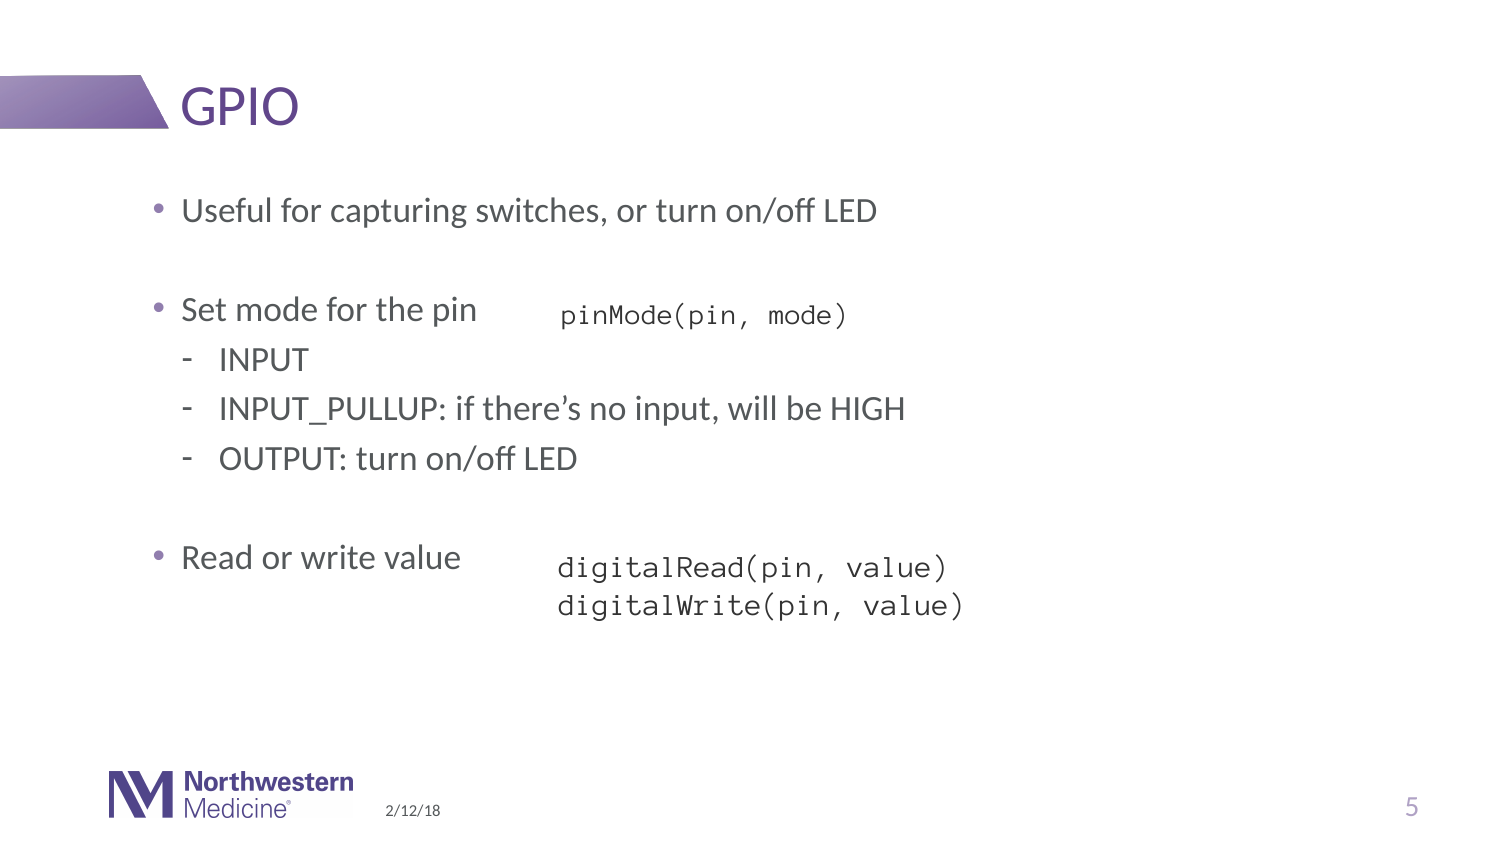

# GPIO
Useful for capturing switches, or turn on/off LED

Set mode for the pin
INPUT
INPUT_PULLUP: if there’s no input, will be HIGH
OUTPUT: turn on/off LED

Read or write value
pinMode(pin, mode)
digitalRead(pin, value) digitalWrite(pin, value)

5
2/12/18